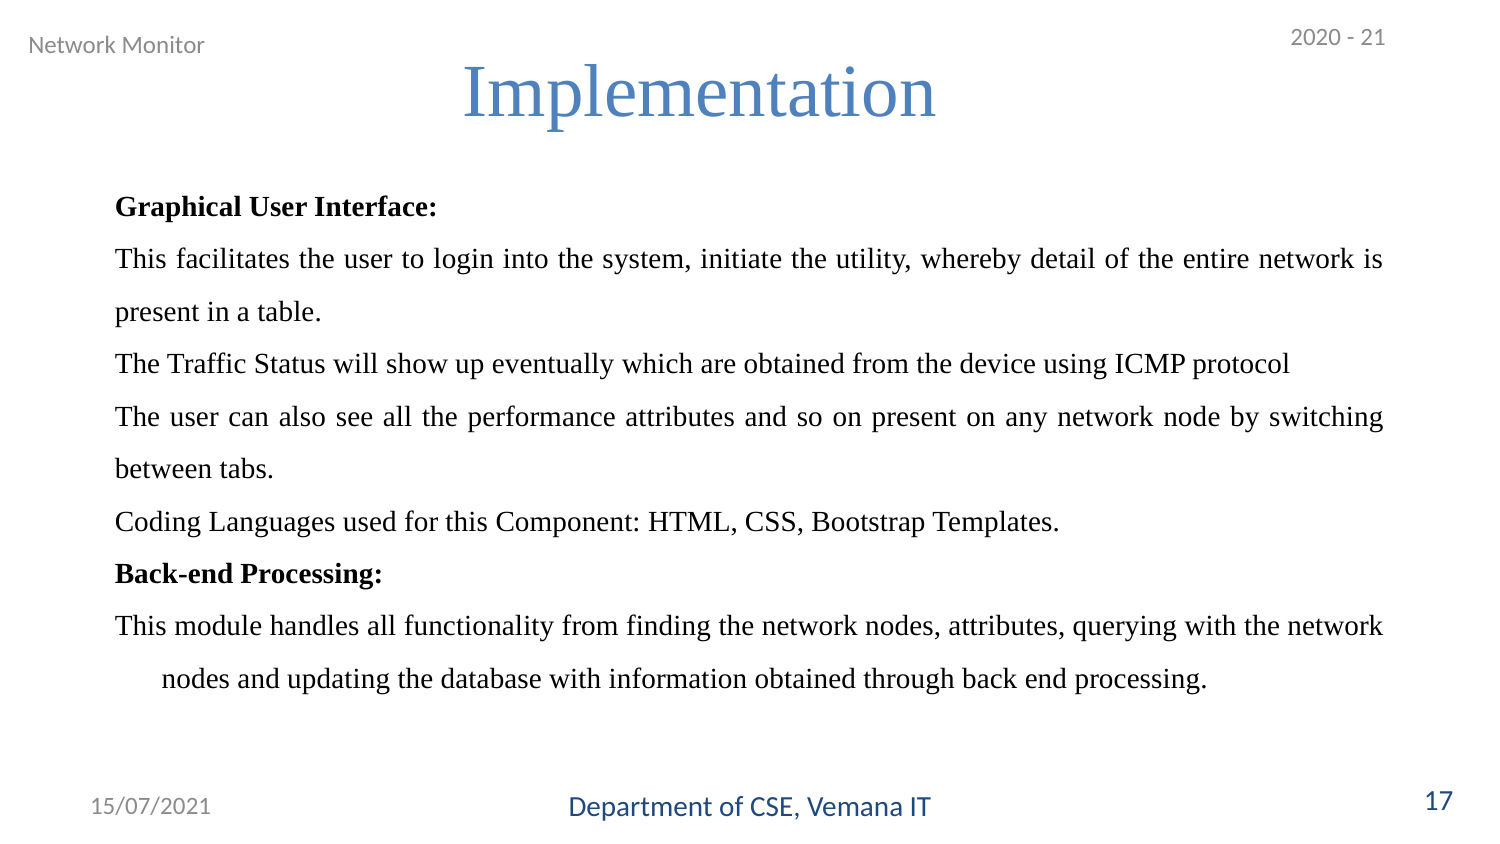

2020 - 21
Network Monitor
Implementation

Graphical User Interface:
This facilitates the user to login into the system, initiate the utility, whereby detail of the entire network is present in a table.
The Traffic Status will show up eventually which are obtained from the device using ICMP protocol
The user can also see all the performance attributes and so on present on any network node by switching between tabs.
Coding Languages used for this Component: HTML, CSS, Bootstrap Templates.
Back-end Processing:
This module handles all functionality from finding the network nodes, attributes, querying with the network nodes and updating the database with information obtained through back end processing.
17
15/07/2021
Department of CSE, Vemana IT